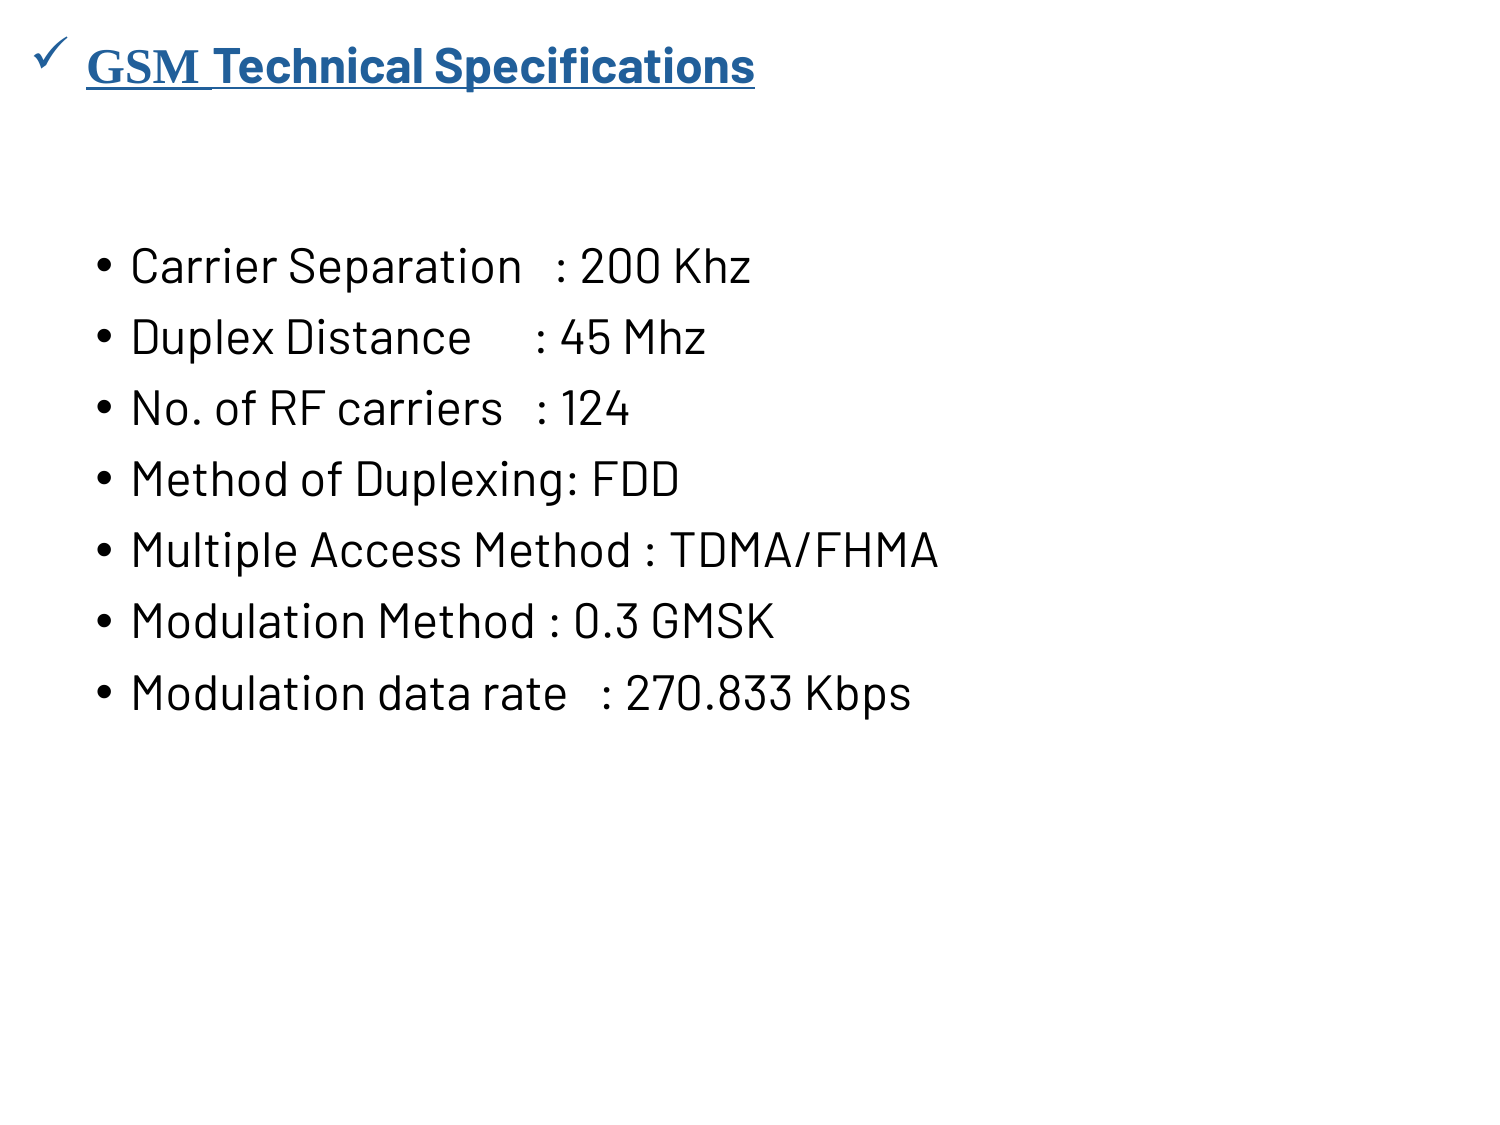

GSM Technical Specifications
Carrier Separation   : 200 Khz
Duplex Distance      : 45 Mhz
No. of RF carriers   : 124
Method of Duplexing: FDD
Multiple Access Method : TDMA/FHMA
Modulation Method : 0.3 GMSK
Modulation data rate   : 270.833 Kbps